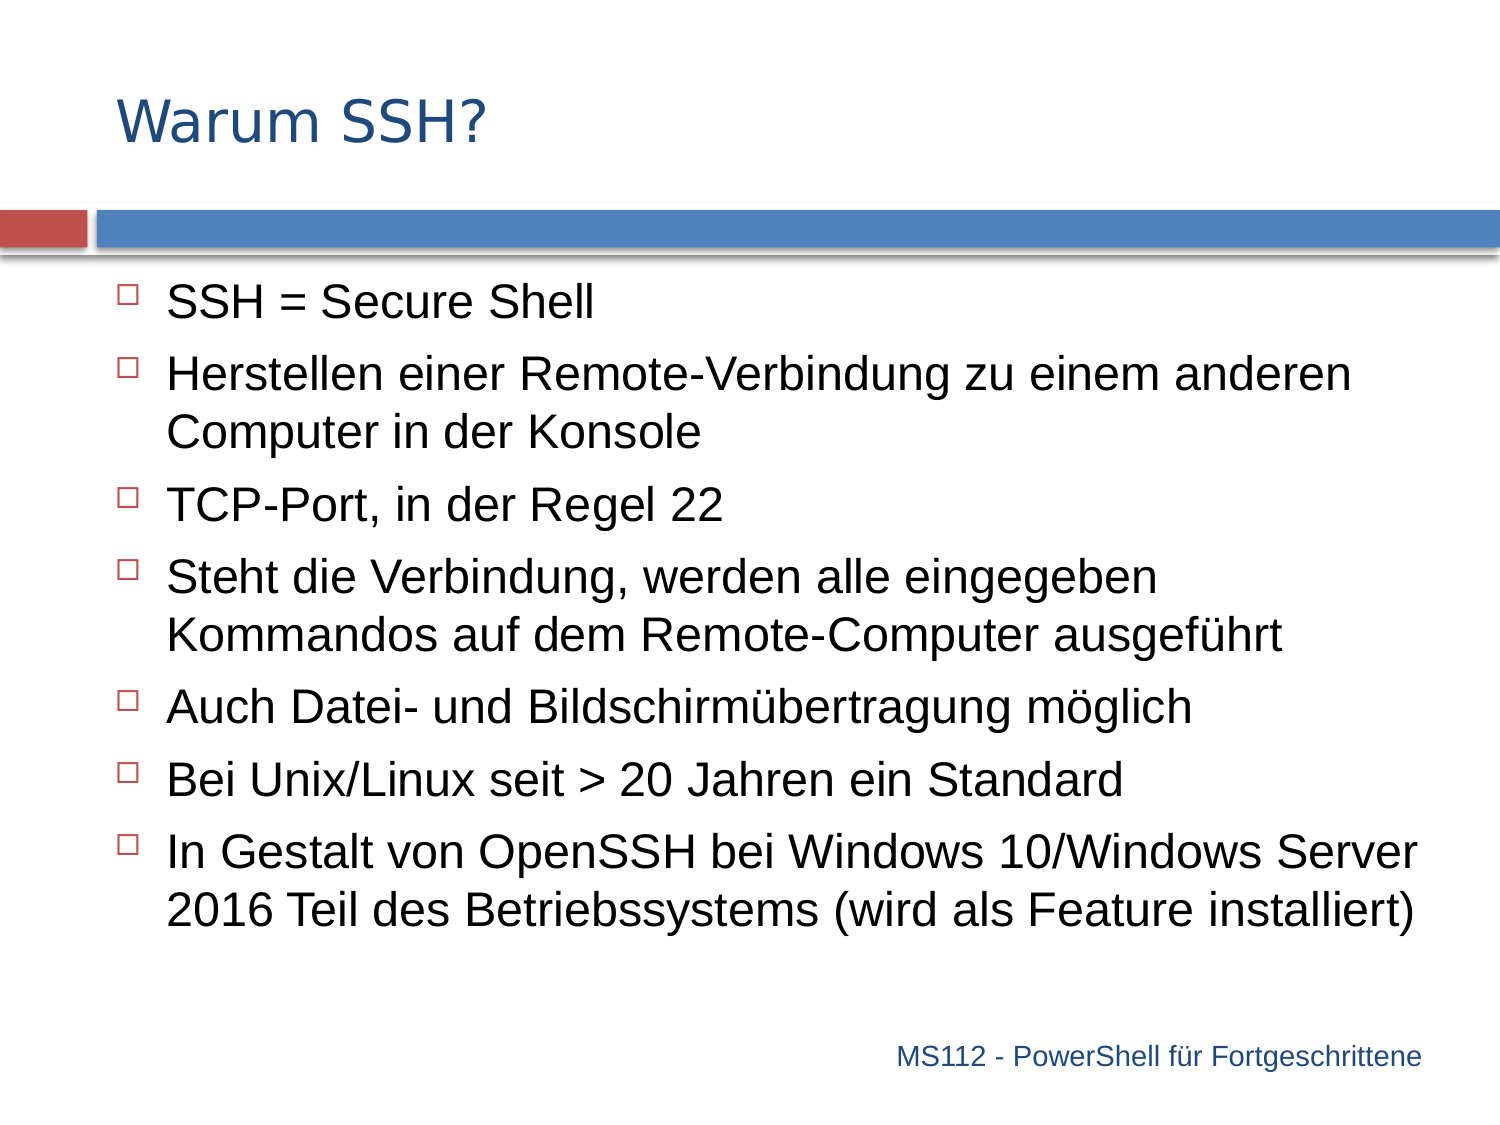

# Warum SSH?
SSH = Secure Shell
Herstellen einer Remote-Verbindung zu einem anderen Computer in der Konsole
TCP-Port, in der Regel 22
Steht die Verbindung, werden alle eingegeben Kommandos auf dem Remote-Computer ausgeführt
Auch Datei- und Bildschirmübertragung möglich
Bei Unix/Linux seit > 20 Jahren ein Standard
In Gestalt von OpenSSH bei Windows 10/Windows Server 2016 Teil des Betriebssystems (wird als Feature installiert)

MS112 - PowerShell für Fortgeschrittene